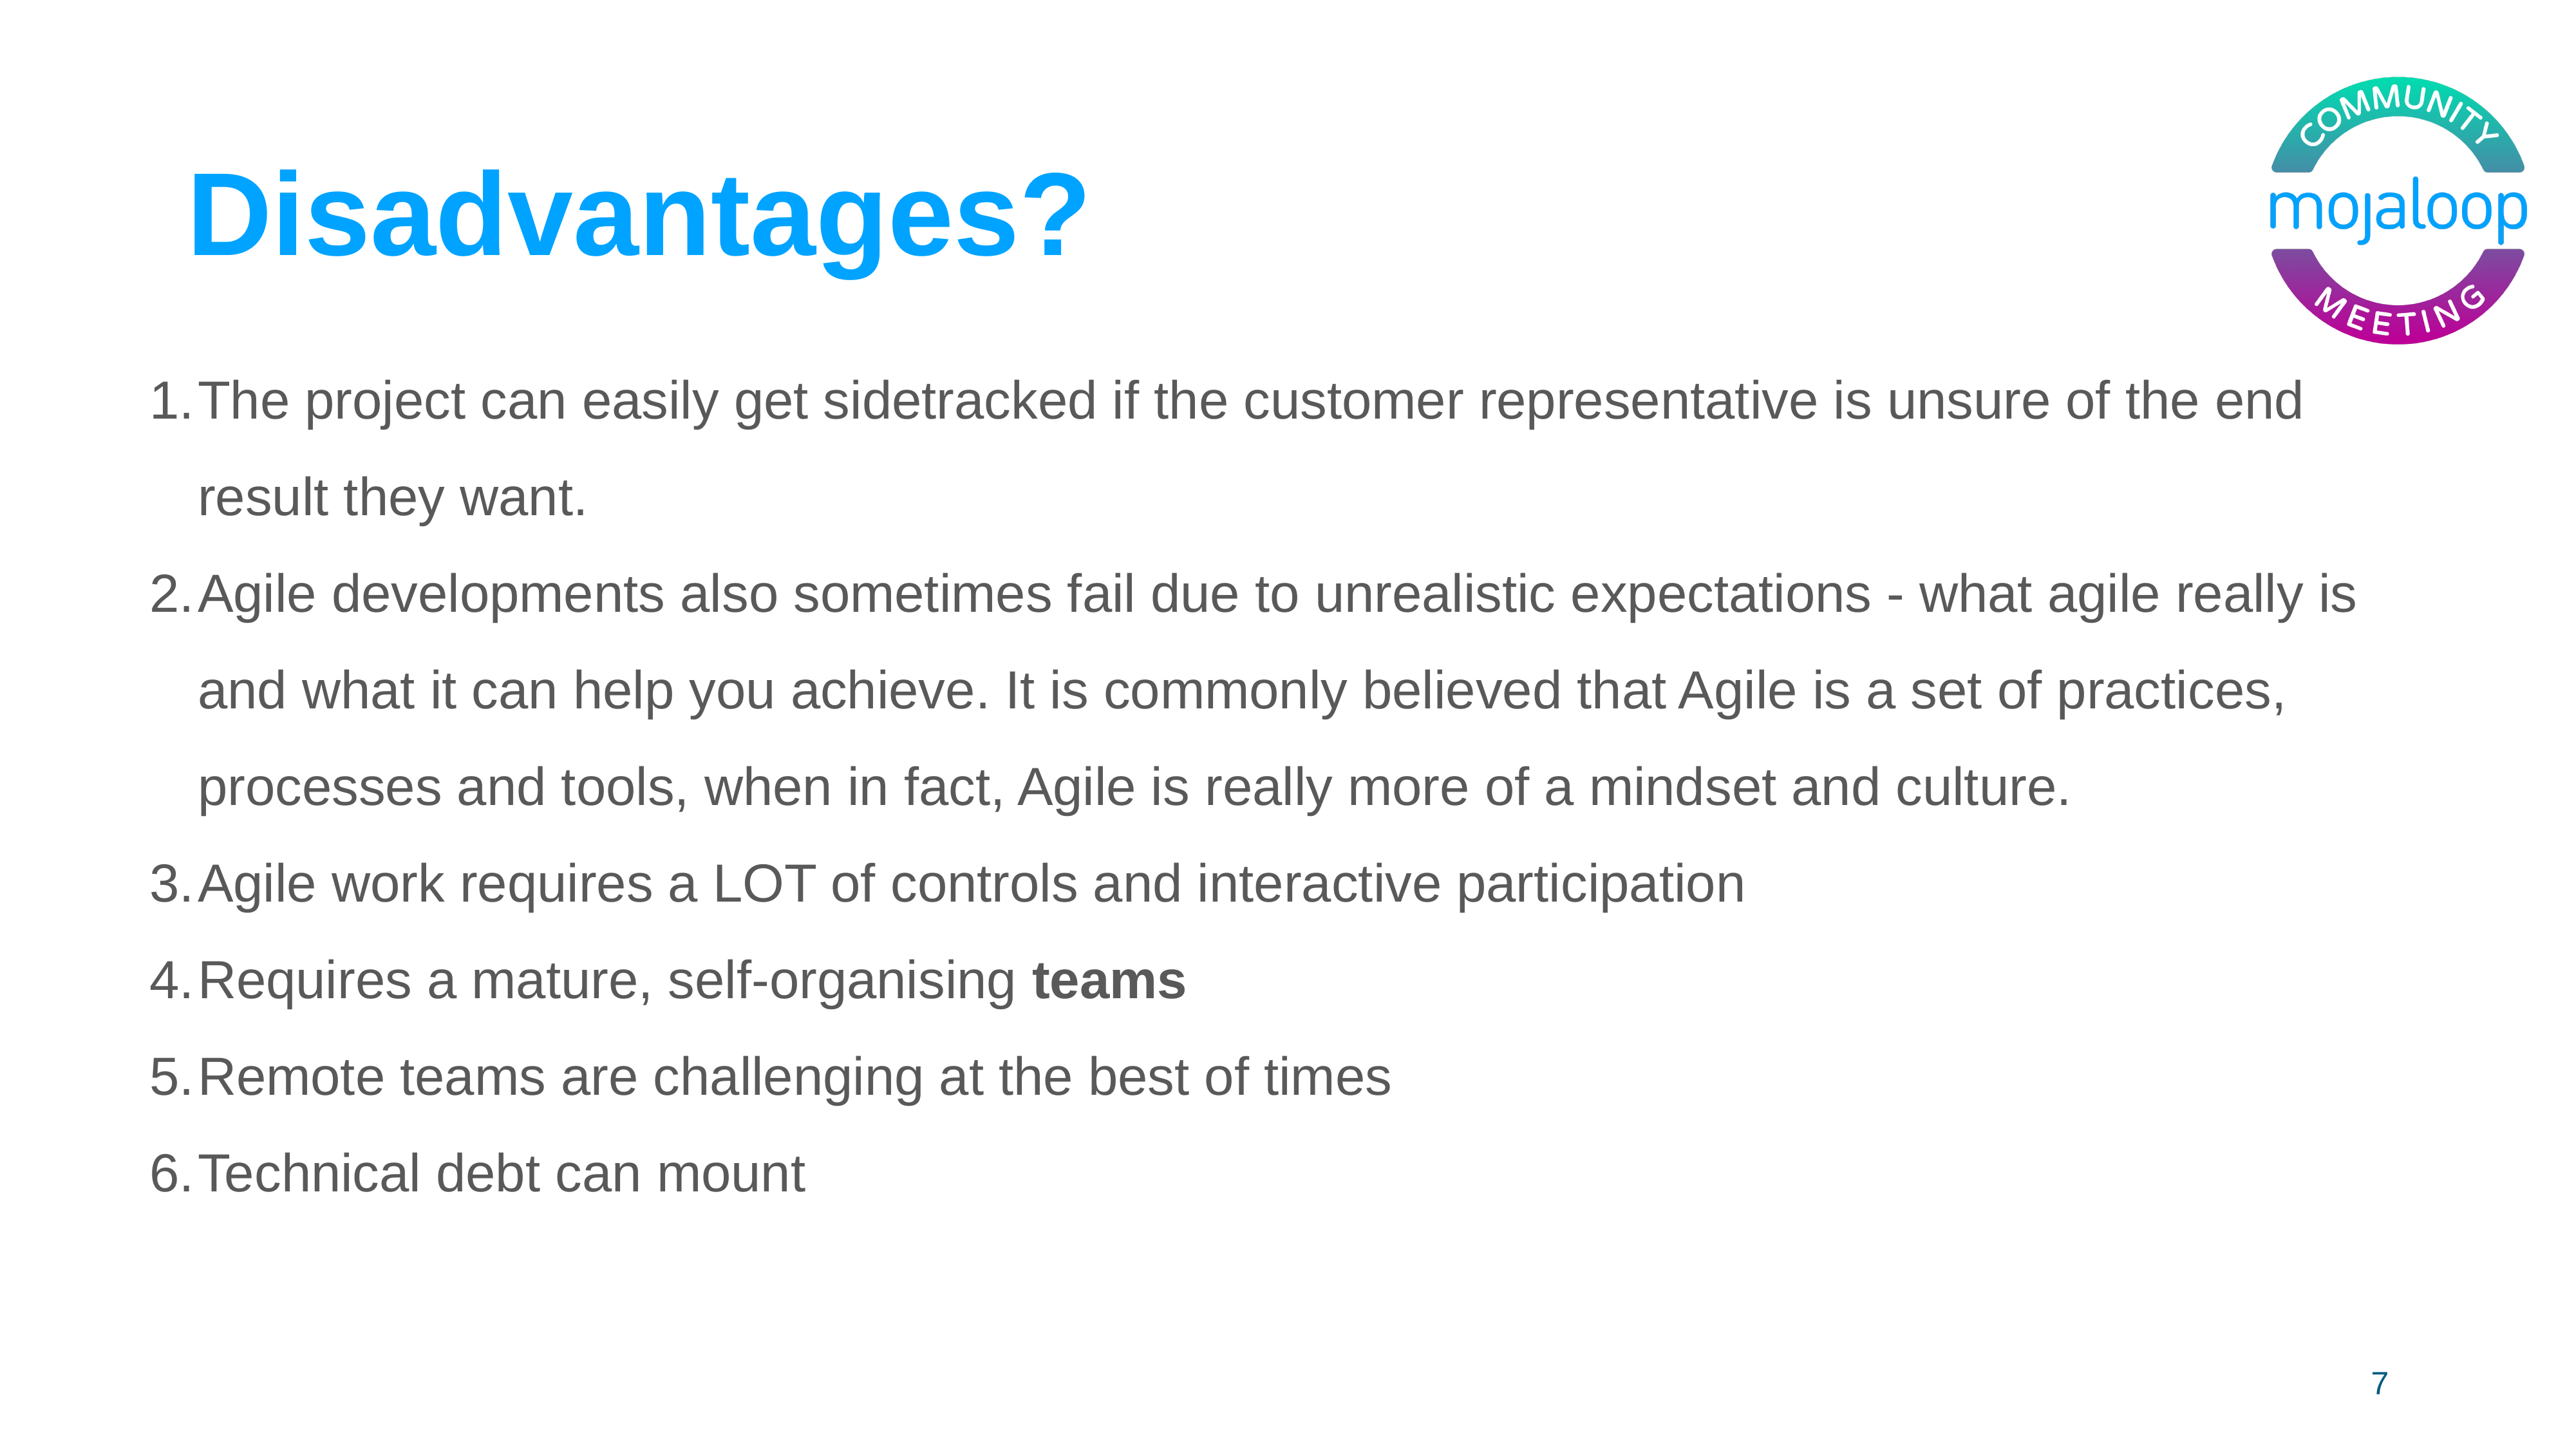

# Disadvantages?
The project can easily get sidetracked if the customer representative is unsure of the end result they want.
Agile developments also sometimes fail due to unrealistic expectations - what agile really is and what it can help you achieve. It is commonly believed that Agile is a set of practices, processes and tools, when in fact, Agile is really more of a mindset and culture.
Agile work requires a LOT of controls and interactive participation
Requires a mature, self-organising teams
Remote teams are challenging at the best of times
Technical debt can mount
7